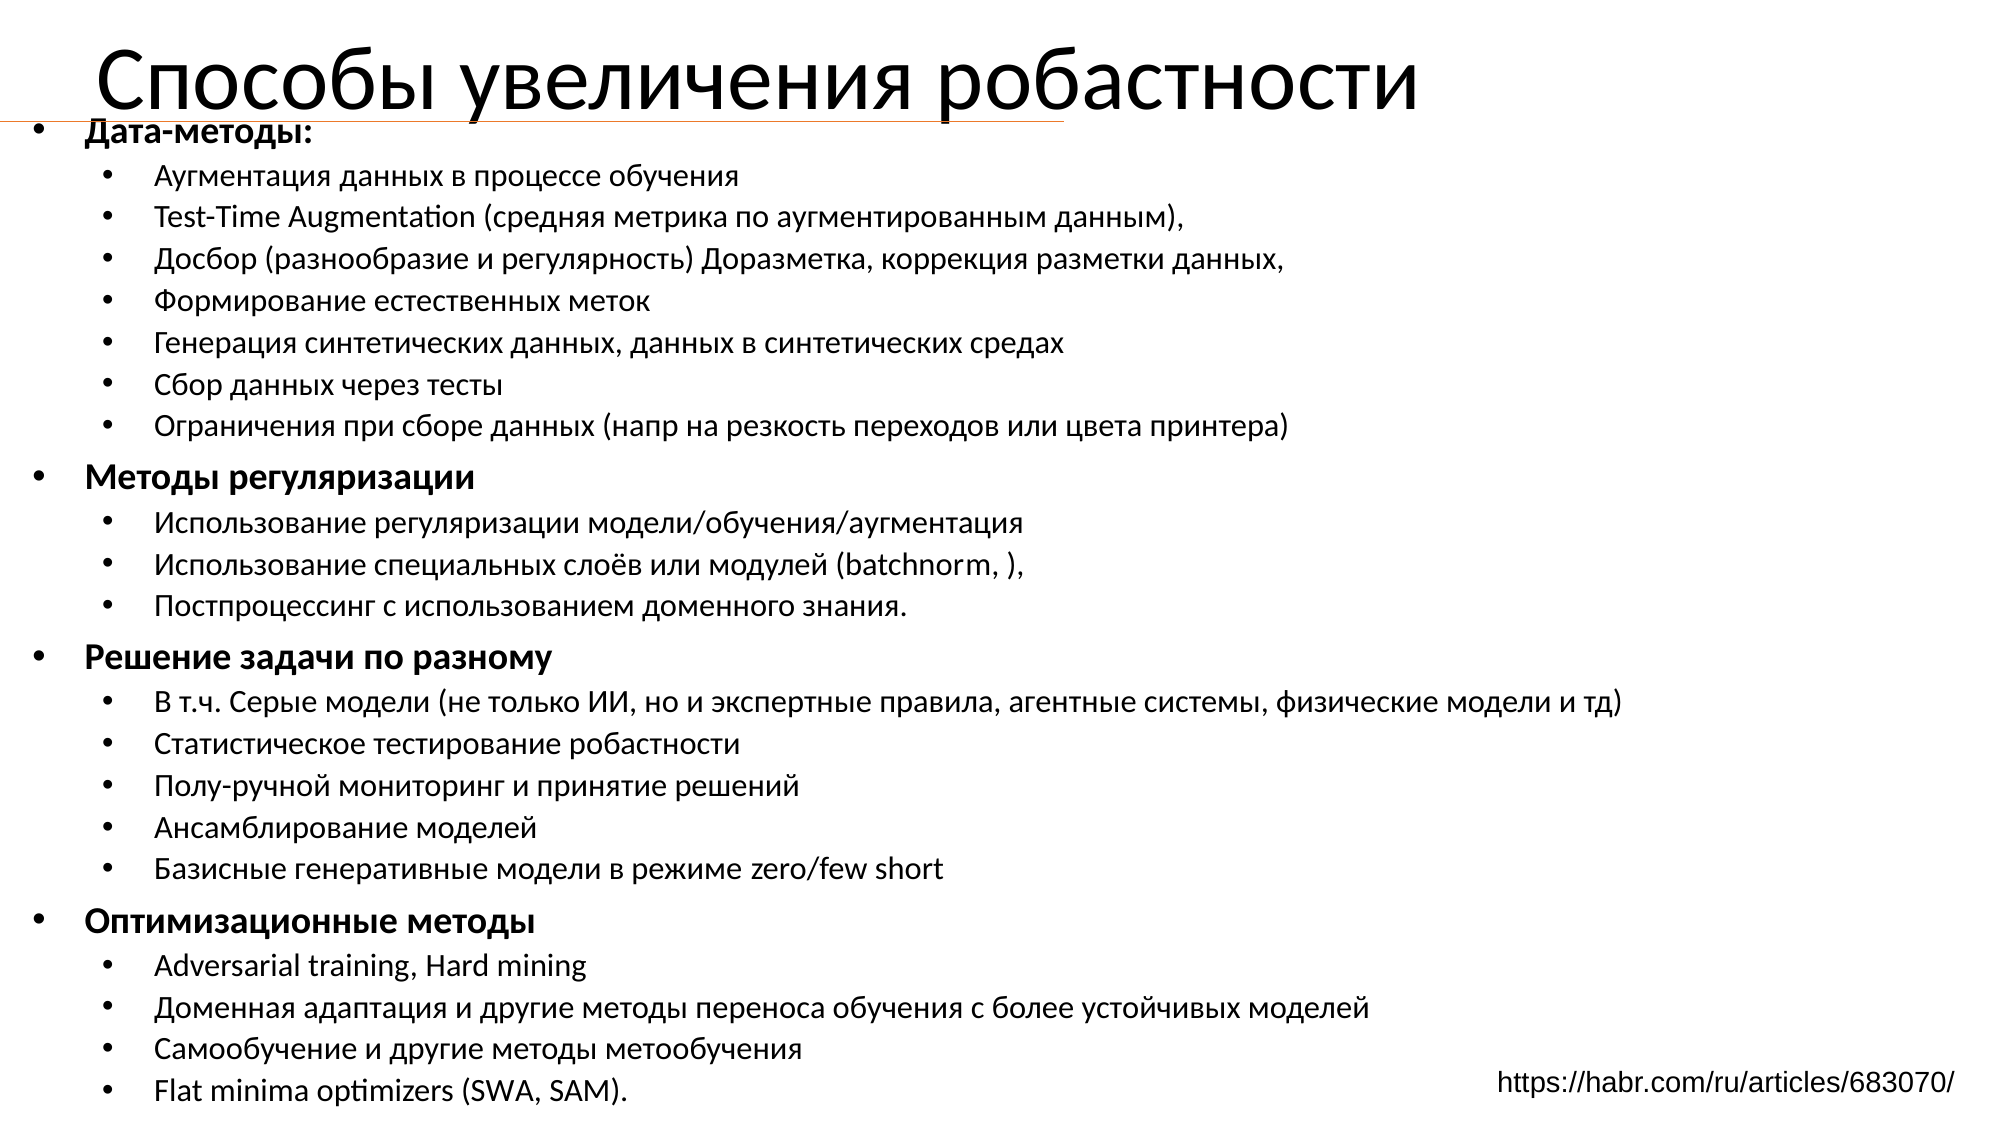

# Способы увеличения робастности
Дата-методы:
Аугментация данных в процессе обучения
Test-Time Augmentation (средняя метрика по аугментированным данным),
Досбор (разнообразие и регулярность) Доразметка, коррекция разметки данных,
Формирование естественных меток
Генерация синтетических данных, данных в синтетических средах
Сбор данных через тесты
Ограничения при сборе данных (напр на резкость переходов или цвета принтера)
Методы регуляризации
Использование регуляризации модели/обучения/аугментация
Использование специальных слоёв или модулей (batchnorm, ),
Постпроцессинг с использованием доменного знания.
Решение задачи по разному
В т.ч. Серые модели (не только ИИ, но и экспертные правила, агентные системы, физические модели и тд)
Статистическое тестирование робастности
Полу-ручной мониторинг и принятие решений
Ансамблирование моделей
Базисные генеративные модели в режиме zero/few short
Оптимизационные методы
Adversarial training, Hard mining
Доменная адаптация и другие методы переноса обучения с более устойчивых моделей
Самообучение и другие методы метообучения
Flat minima optimizers (SWA, SAM).
https://habr.com/ru/articles/683070/